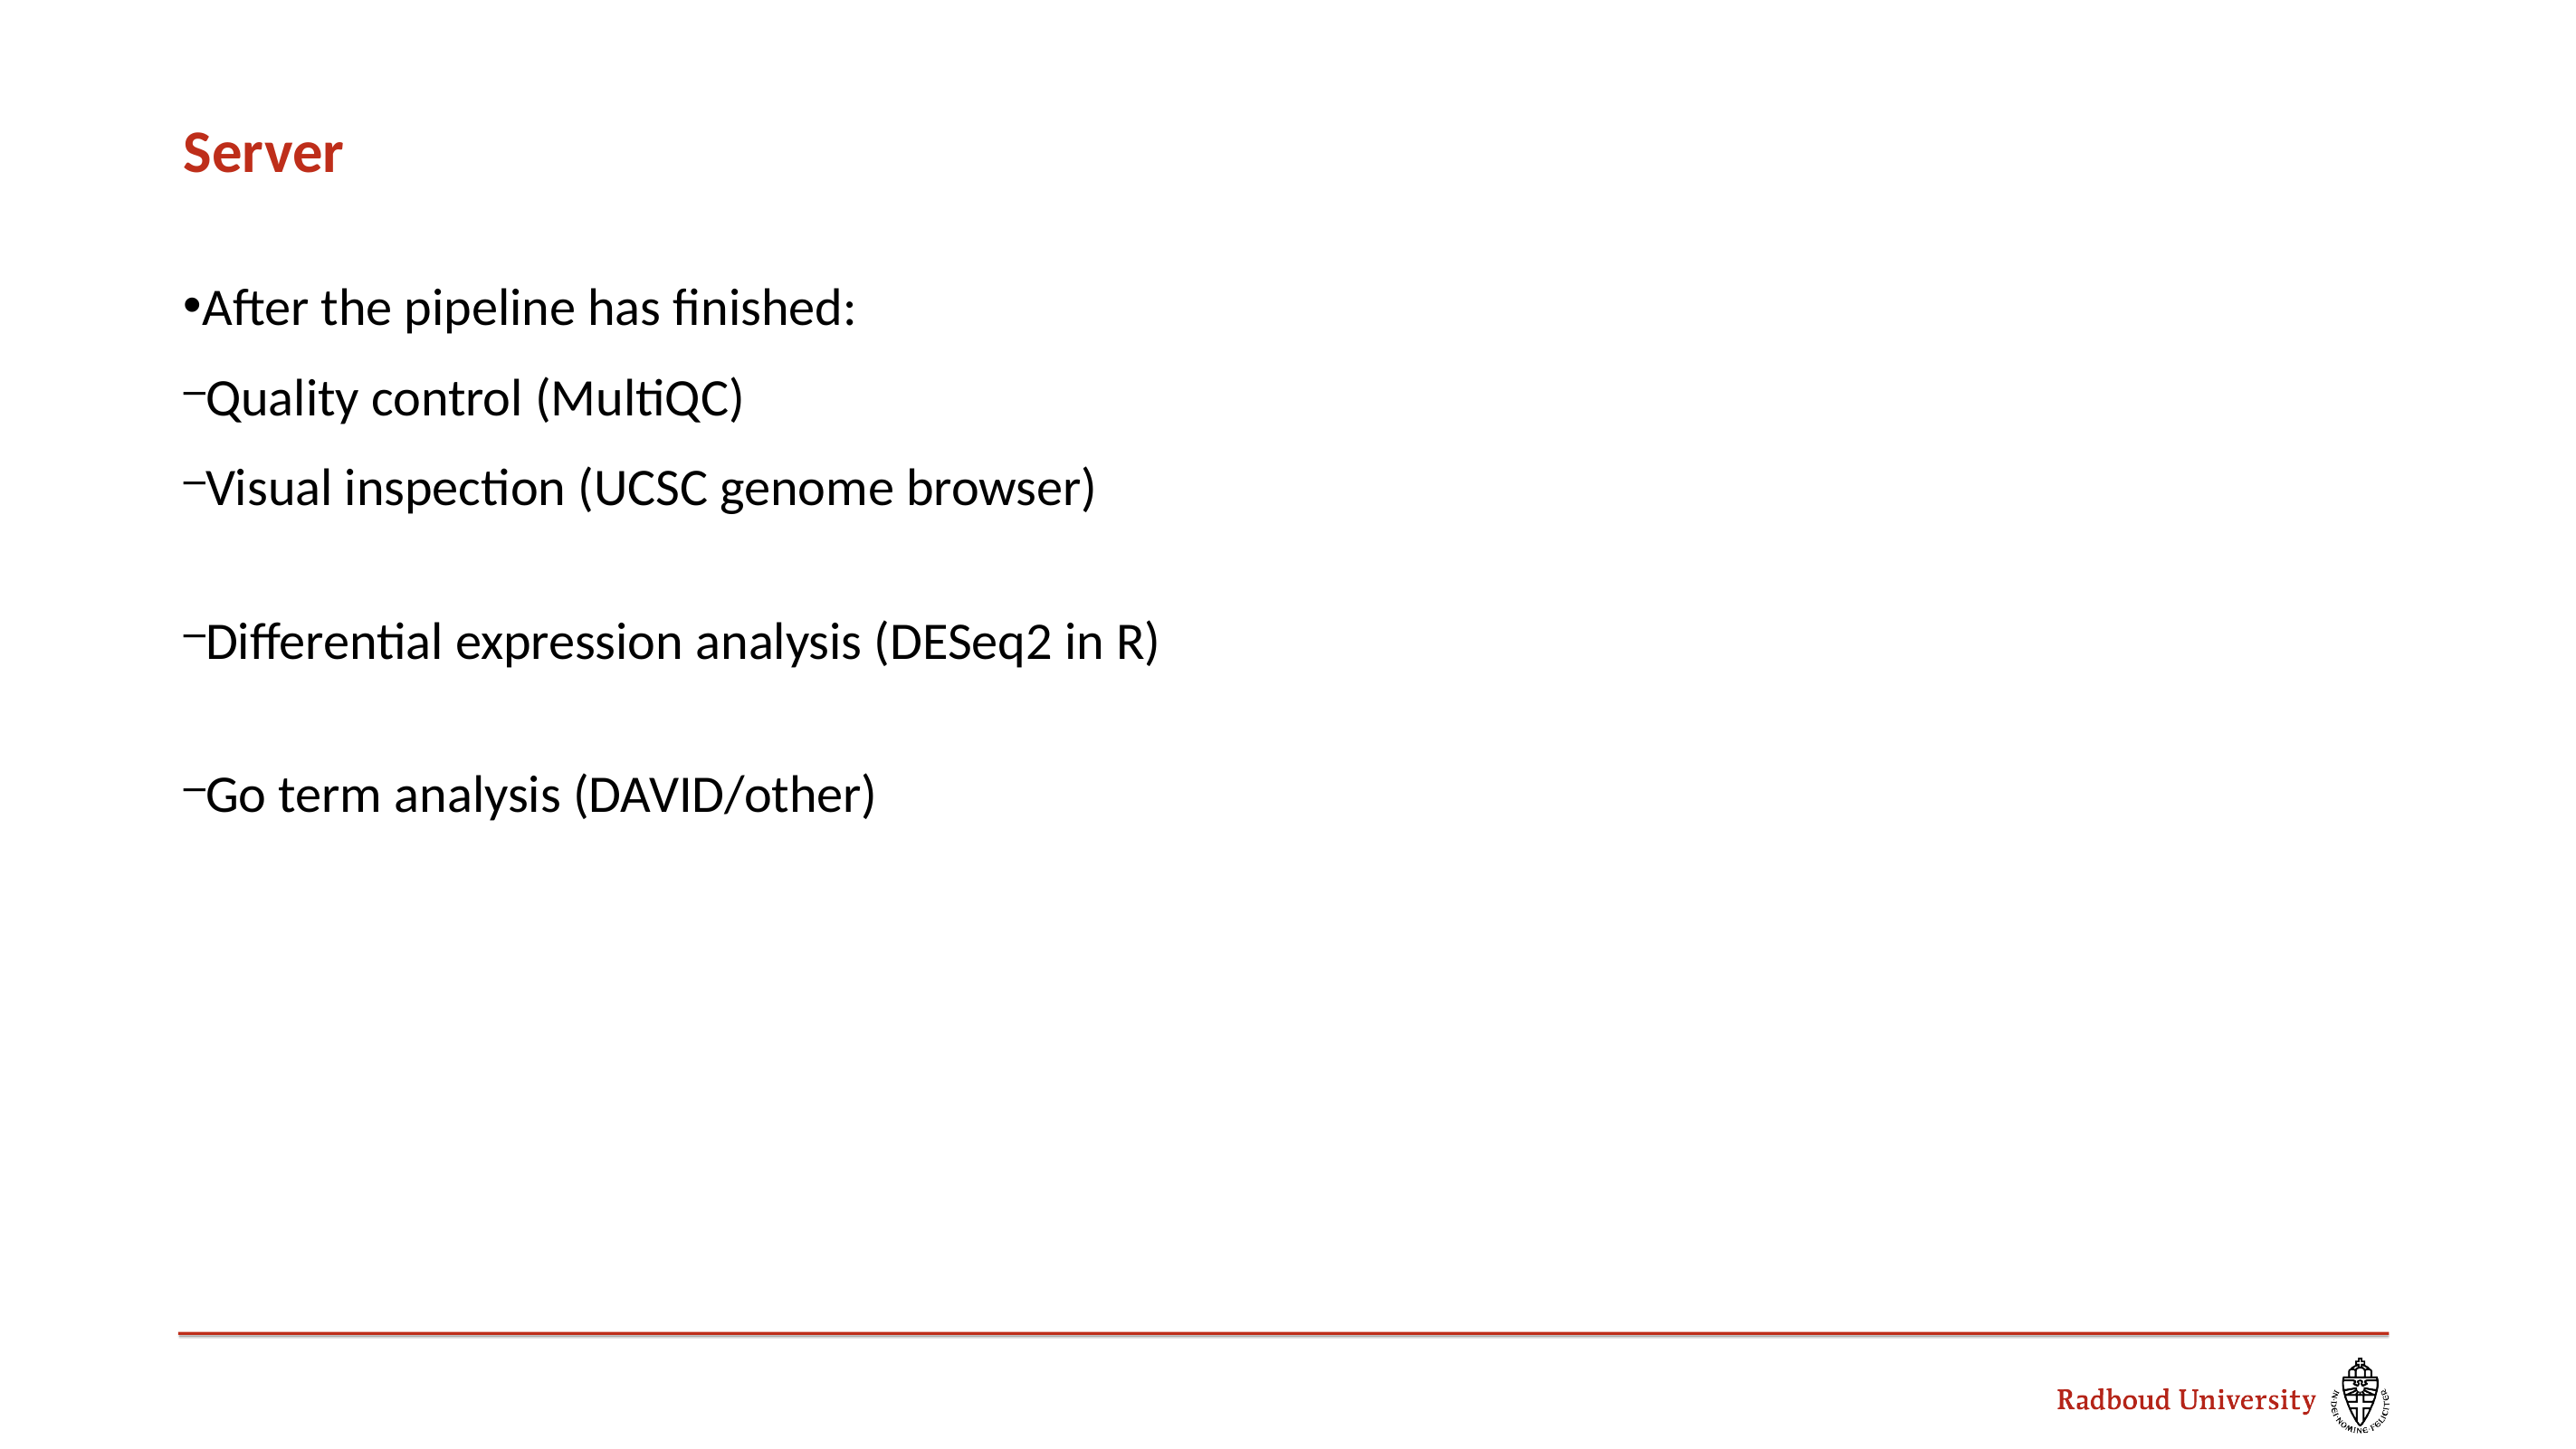

Server
After the pipeline has finished:
Quality control (MultiQC)
Visual inspection (UCSC genome browser)
Differential expression analysis (DESeq2 in R)
Go term analysis (DAVID/other)